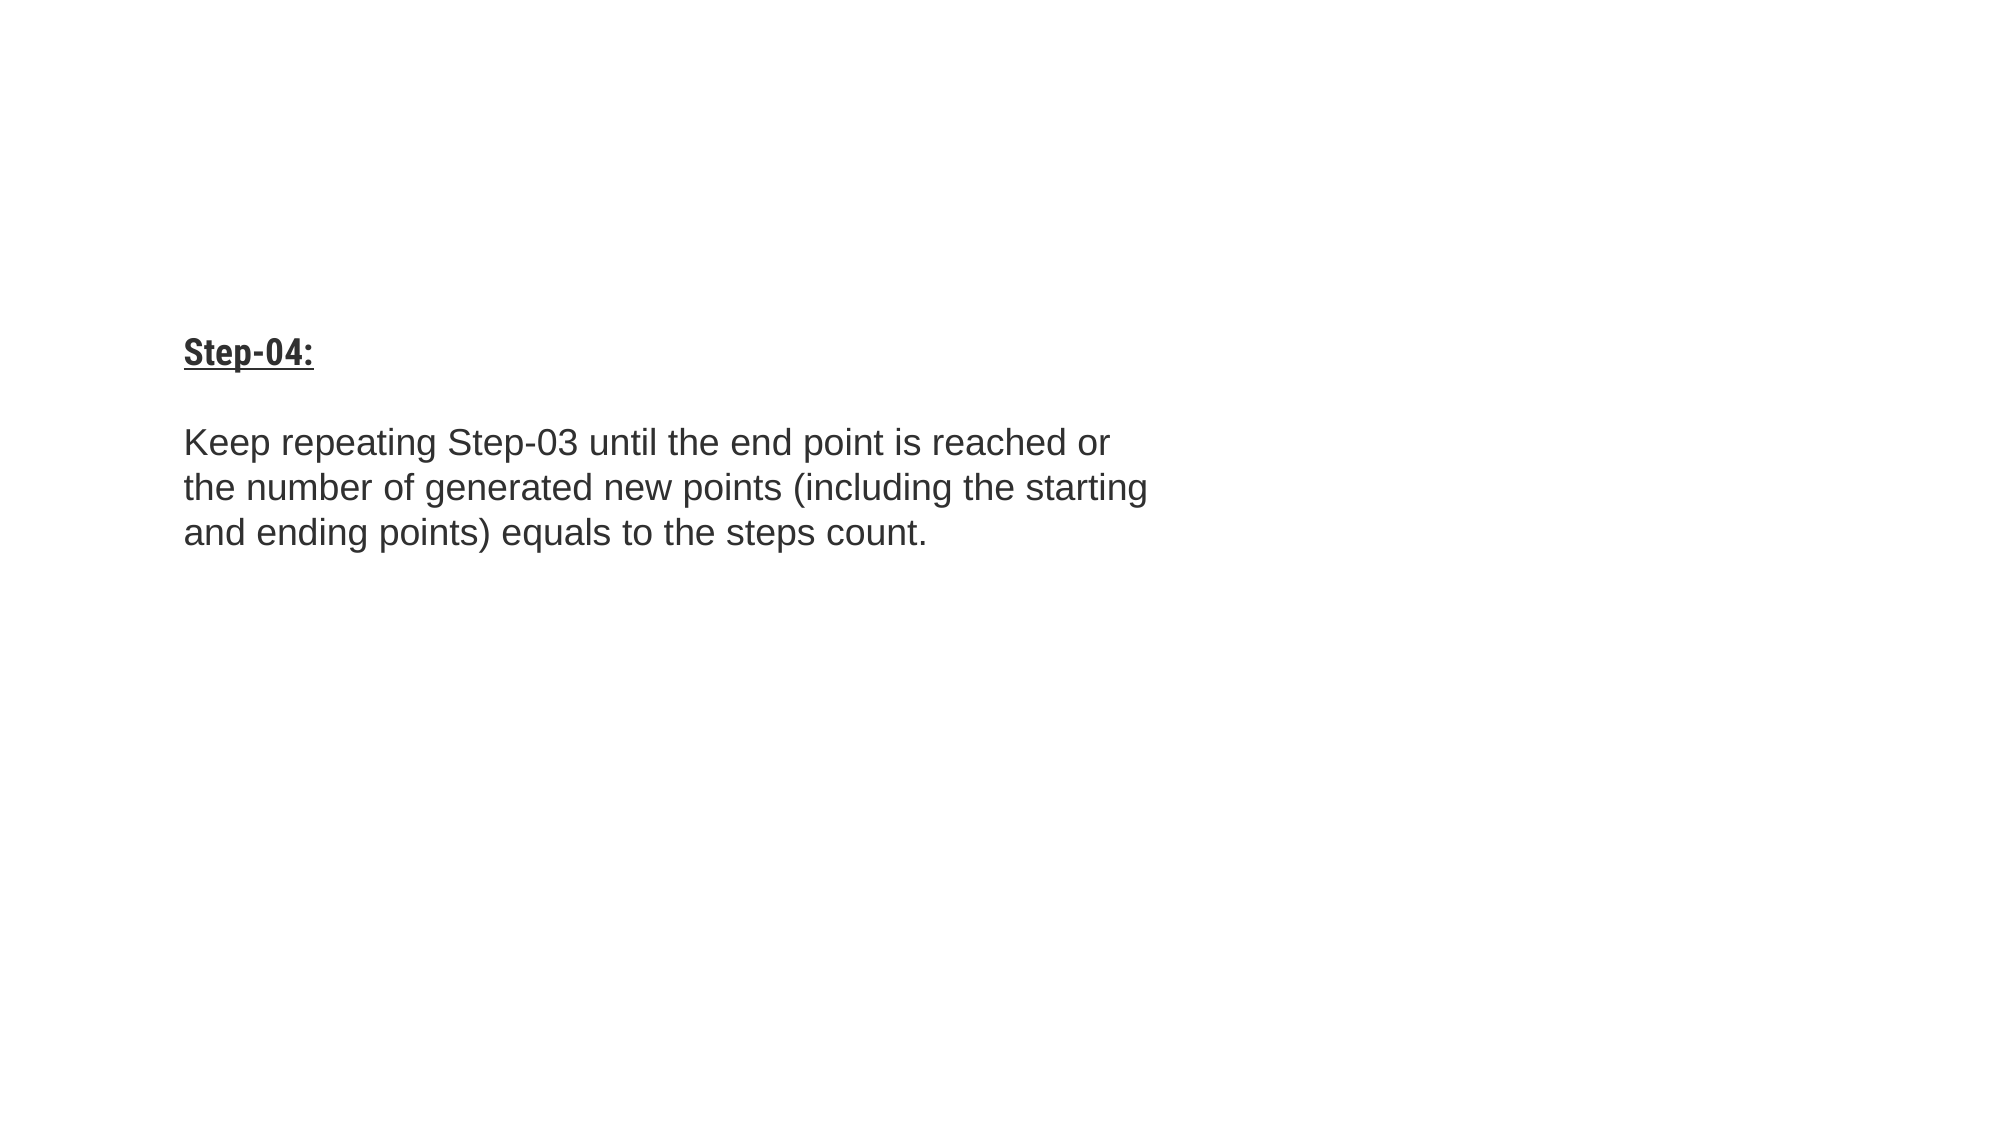

#

Step-04:

Keep repeating Step-03 until the end point is reached or the number of generated new points (including the starting and ending points) equals to the steps count.